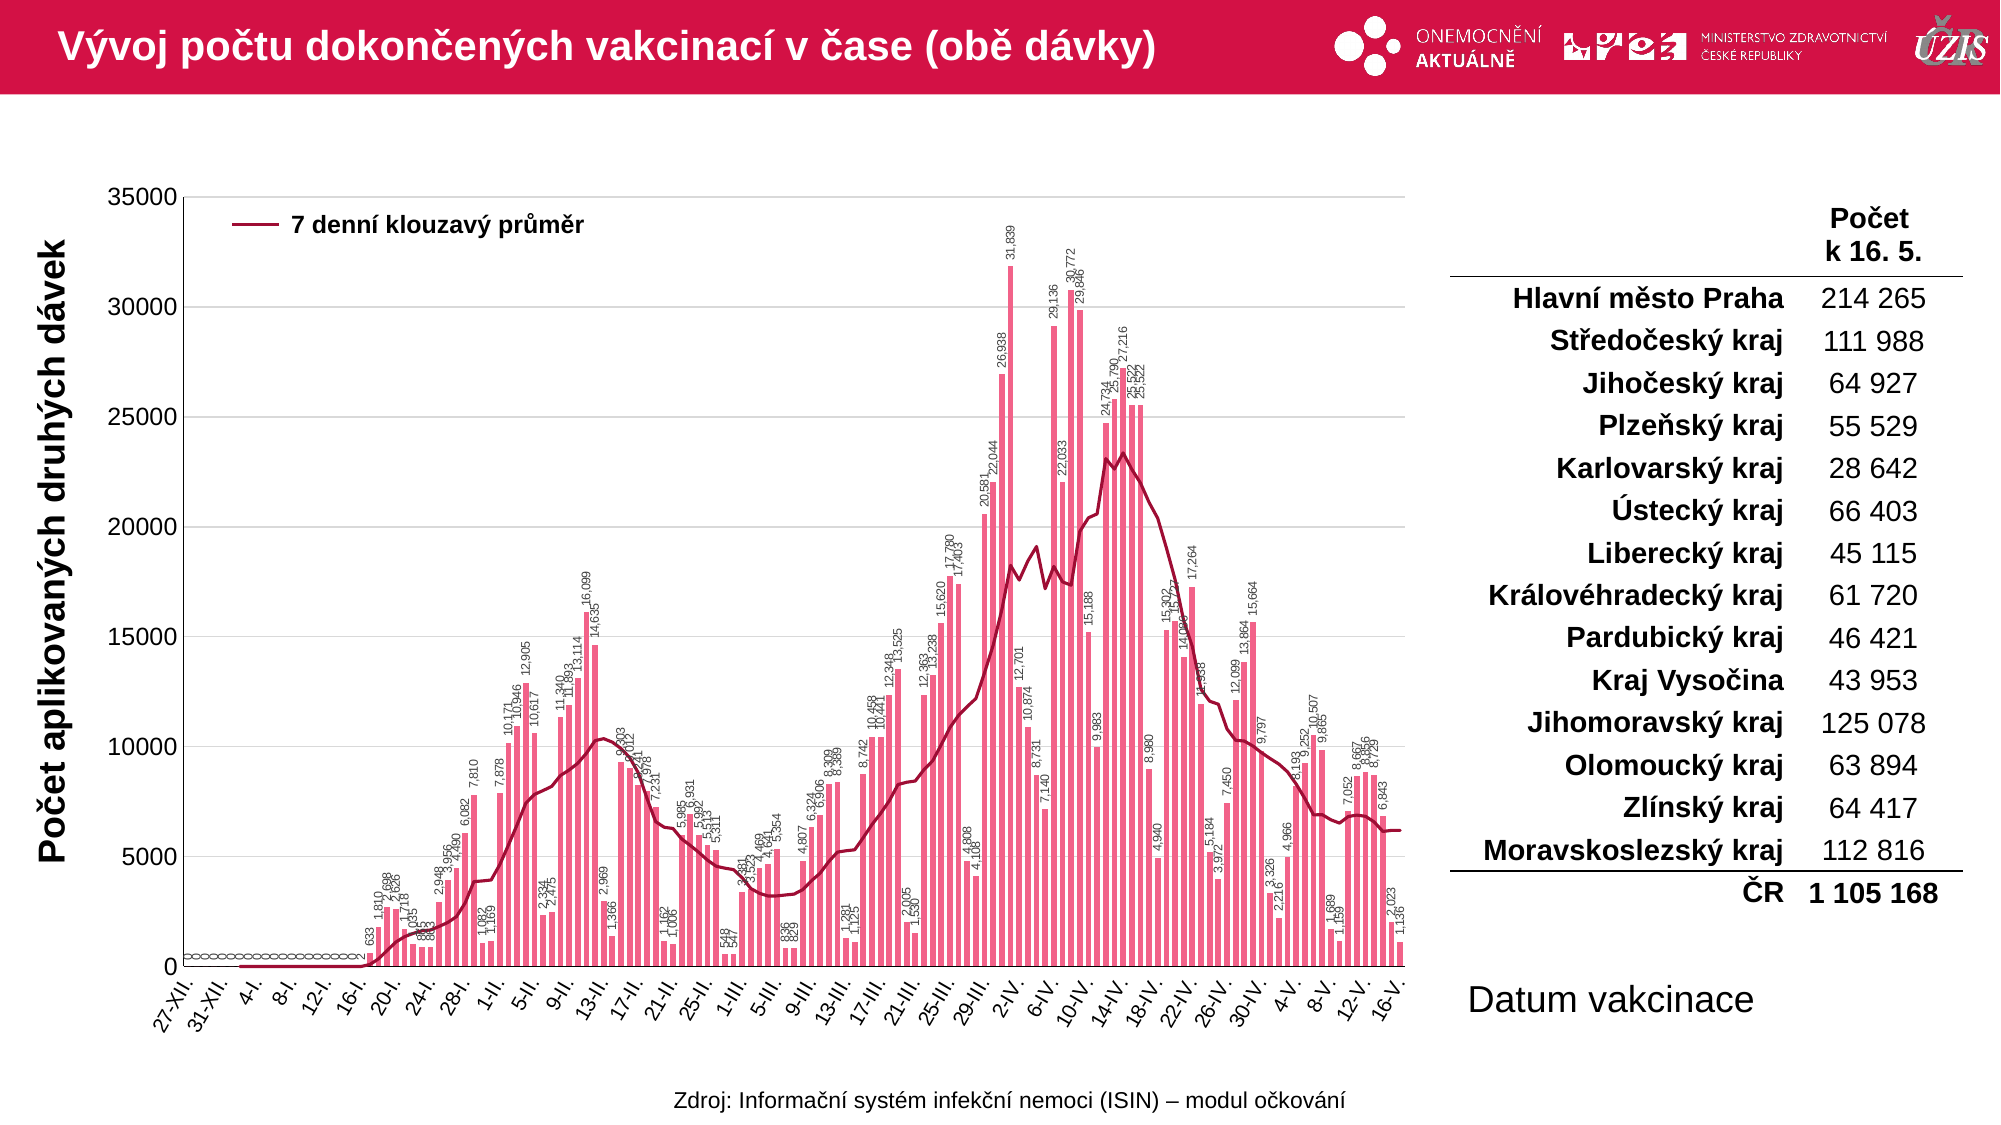

# Vývoj počtu dokončených vakcinací v čase (obě dávky)

### Chart

| Category | druhá dávka |
|---|---|
| 27-XII. | 0.0 |
| 28-XII. | 0.0 |
| 29-XII. | 0.0 |
| 30-XII. | 0.0 |
| 31-XII. | 0.0 |
| 1-I. | 0.0 |
| 2-I. | 0.0 |
| 3-I. | 0.0 |
| 4-I. | 0.0 |
| 5-I. | 0.0 |
| 6-I. | 0.0 |
| 7-I. | 0.0 |
| 8-I. | 0.0 |
| 9-I. | 0.0 |
| 10-I. | 0.0 |
| 11-I. | 0.0 |
| 12-I. | 0.0 |
| 13-I. | 0.0 |
| 14-I. | 0.0 |
| 15-I. | 0.0 |
| 16-I. | 2.0 |
| 17-I. | 633.0 |
| 18-I. | 1810.0 |
| 19-I. | 2698.0 |
| 20-I. | 2626.0 |
| 21-I. | 1718.0 |
| 22-I. | 1035.0 |
| 23-I. | 865.0 |
| 24-I. | 863.0 |
| 25-I. | 2948.0 |
| 26-I. | 3956.0 |
| 27-I. | 4490.0 |
| 28-I. | 6082.0 |
| 29-I. | 7810.0 |
| 30-I. | 1082.0 |
| 31-I. | 1169.0 |
| 1-II. | 7878.0 |
| 2-II. | 10171.0 |
| 3-II. | 10946.0 |
| 4-II. | 12905.0 |
| 5-II. | 10617.0 |
| 6-II. | 2334.0 |
| 7-II. | 2475.0 |
| 8-II. | 11340.0 |
| 9-II. | 11893.0 |
| 10-II. | 13114.0 |
| 11-II. | 16099.0 |
| 12-II. | 14635.0 |
| 13-II. | 2969.0 |
| 14-II. | 1366.0 |
| 15-II. | 9303.0 |
| 16-II. | 9012.0 |
| 17-II. | 8241.0 |
| 18-II. | 7978.0 |
| 19-II. | 7231.0 |
| 20-II. | 1162.0 |
| 21-II. | 1006.0 |
| 22-II. | 5985.0 |
| 23-II. | 6931.0 |
| 24-II. | 5992.0 |
| 25-II. | 5513.0 |
| 26-II. | 5311.0 |
| 27-II. | 548.0 |
| 28-II. | 547.0 |
| 1-III. | 3381.0 |
| 2-III. | 3523.0 |
| 3-III. | 4469.0 |
| 4-III. | 4641.0 |
| 5-III. | 5354.0 |
| 6-III. | 836.0 |
| 7-III. | 829.0 |
| 8-III. | 4807.0 |
| 9-III. | 6324.0 |
| 10-III. | 6906.0 |
| 11-III. | 8309.0 |
| 12-III. | 8389.0 |
| 13-III. | 1281.0 |
| 14-III. | 1125.0 |
| 15-III. | 8742.0 |
| 16-III. | 10458.0 |
| 17-III. | 10441.0 |
| 18-III. | 12348.0 |
| 19-III. | 13525.0 |
| 20-III. | 2005.0 |
| 21-III. | 1530.0 |
| 22-III. | 12363.0 |
| 23-III. | 13238.0 |
| 24-III. | 15620.0 |
| 25-III. | 17780.0 |
| 26-III. | 17403.0 |
| 27-III. | 4808.0 |
| 28-III. | 4108.0 |
| 29-III. | 20581.0 |
| 30-III. | 22044.0 |
| 31-III. | 26938.0 |
| 1-IV. | 31839.0 |
| 2-IV. | 12701.0 |
| 3-IV. | 10874.0 |
| 4-IV. | 8731.0 |
| 5-IV. | 7140.0 |
| 6-IV. | 29136.0 |
| 7-IV. | 22033.0 |
| 8-IV. | 30772.0 |
| 9-IV. | 29846.0 |
| 10-IV. | 15188.0 |
| 11-IV. | 9983.0 |
| 12-IV. | 24734.0 |
| 13-IV. | 25790.0 |
| 14-IV. | 27216.0 |
| 15-IV. | 25522.0 |
| 16-IV. | 25522.0 |
| 17-IV. | 8980.0 |
| 18-IV. | 4940.0 |
| 19-IV. | 15302.0 |
| 20-IV. | 15727.0 |
| 21-IV. | 14086.0 |
| 22-IV. | 17264.0 |
| 23-IV. | 11938.0 |
| 24-IV. | 5184.0 |
| 25-IV. | 3972.0 |
| 26-IV. | 7450.0 |
| 27-IV. | 12099.0 |
| 28-IV. | 13864.0 |
| 29-IV. | 15664.0 |
| 30-IV. | 9797.0 |
| 1-V. | 3326.0 |
| 2-V. | 2216.0 |
| 3-V. | 4966.0 |
| 4-V. | 8193.0 |
| 5-V. | 9252.0 |
| 6-V. | 10507.0 |
| 7-V. | 9865.0 |
| 8-V. | 1689.0 |
| 9-V. | 1159.0 |
| 10-V. | 7052.0 |
| 11-V. | 8667.0 |
| 12-V. | 8856.0 |
| 13-V. | 8729.0 |
| 14-V. | 6843.0 |
| 15-V. | 2023.0 |
| 16-V. | 1136.0 |
|  | Počet k 16. 5. |
| --- | --- |
| Hlavní město Praha | 214 265 |
| Středočeský kraj | 111 988 |
| Jihočeský kraj | 64 927 |
| Plzeňský kraj | 55 529 |
| Karlovarský kraj | 28 642 |
| Ústecký kraj | 66 403 |
| Liberecký kraj | 45 115 |
| Královéhradecký kraj | 61 720 |
| Pardubický kraj | 46 421 |
| Kraj Vysočina | 43 953 |
| Jihomoravský kraj | 125 078 |
| Olomoucký kraj | 63 894 |
| Zlínský kraj | 64 417 |
| Moravskoslezský kraj | 112 816 |
| ČR | 1 105 168 |
7 denní klouzavý průměr
Počet aplikovaných druhých dávek
Datum vakcinace
Zdroj: Informační systém infekční nemoci (ISIN) – modul očkování